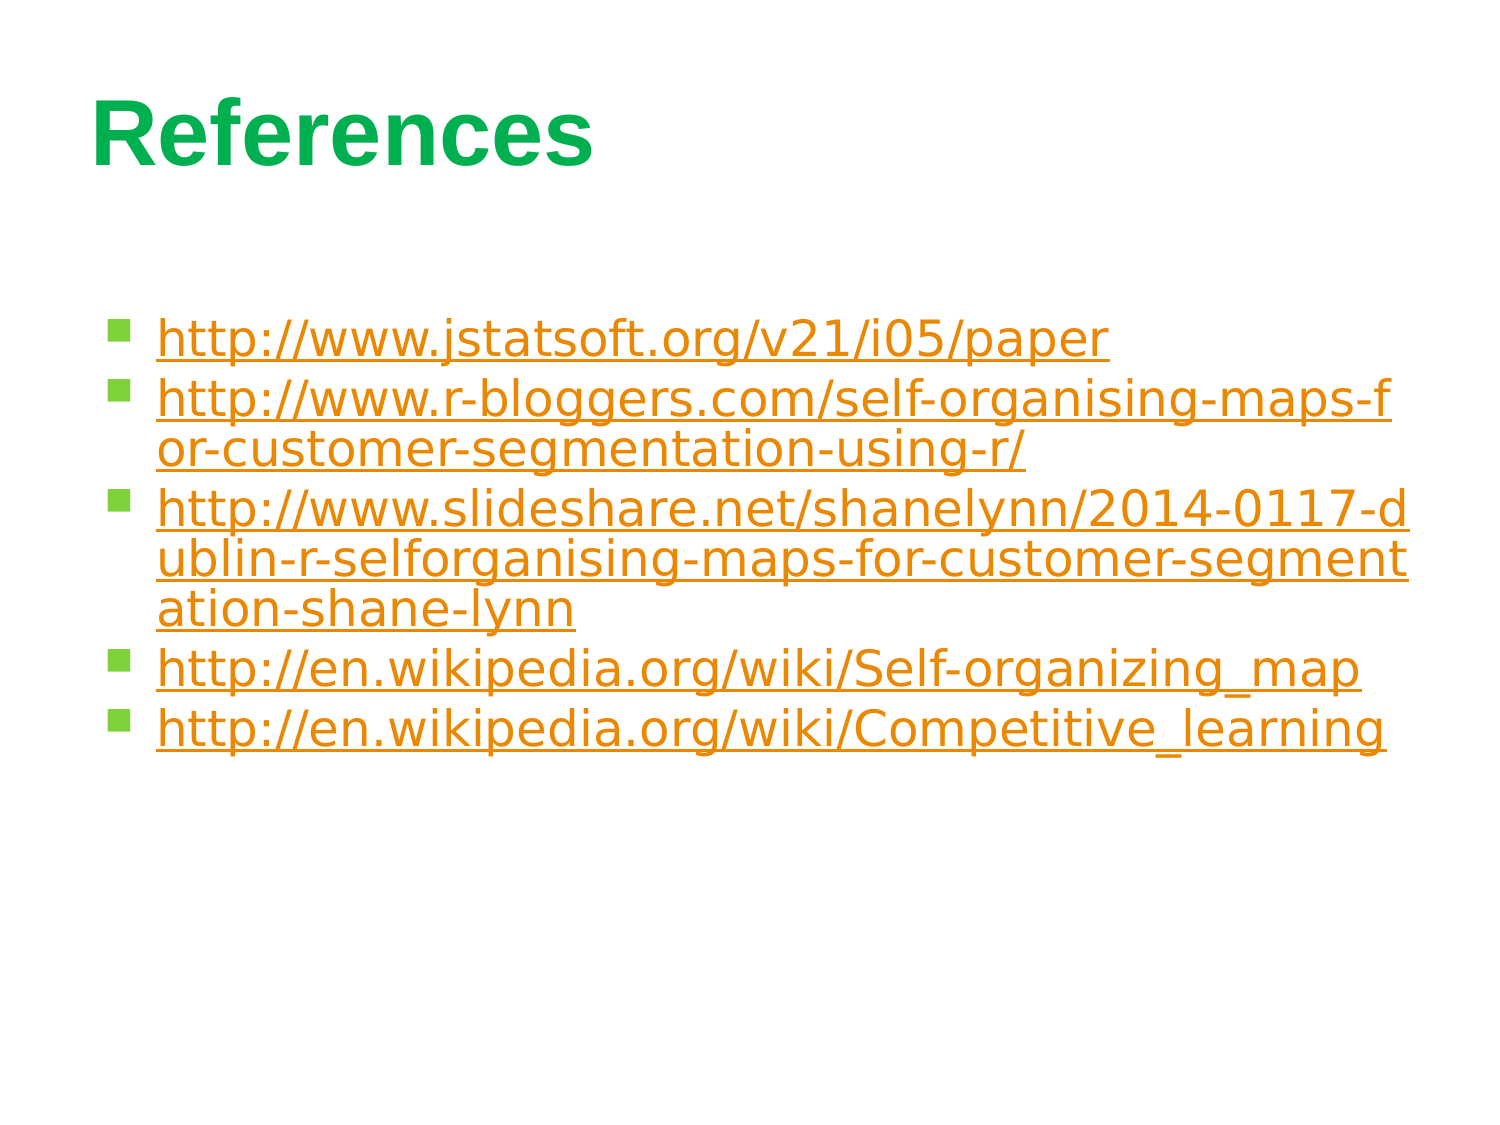

# References
http://www.jstatsoft.org/v21/i05/paper
http://www.r-bloggers.com/self-organising-maps-for-customer-segmentation-using-r/
http://www.slideshare.net/shanelynn/2014-0117-dublin-r-selforganising-maps-for-customer-segmentation-shane-lynn
http://en.wikipedia.org/wiki/Self-organizing_map
http://en.wikipedia.org/wiki/Competitive_learning